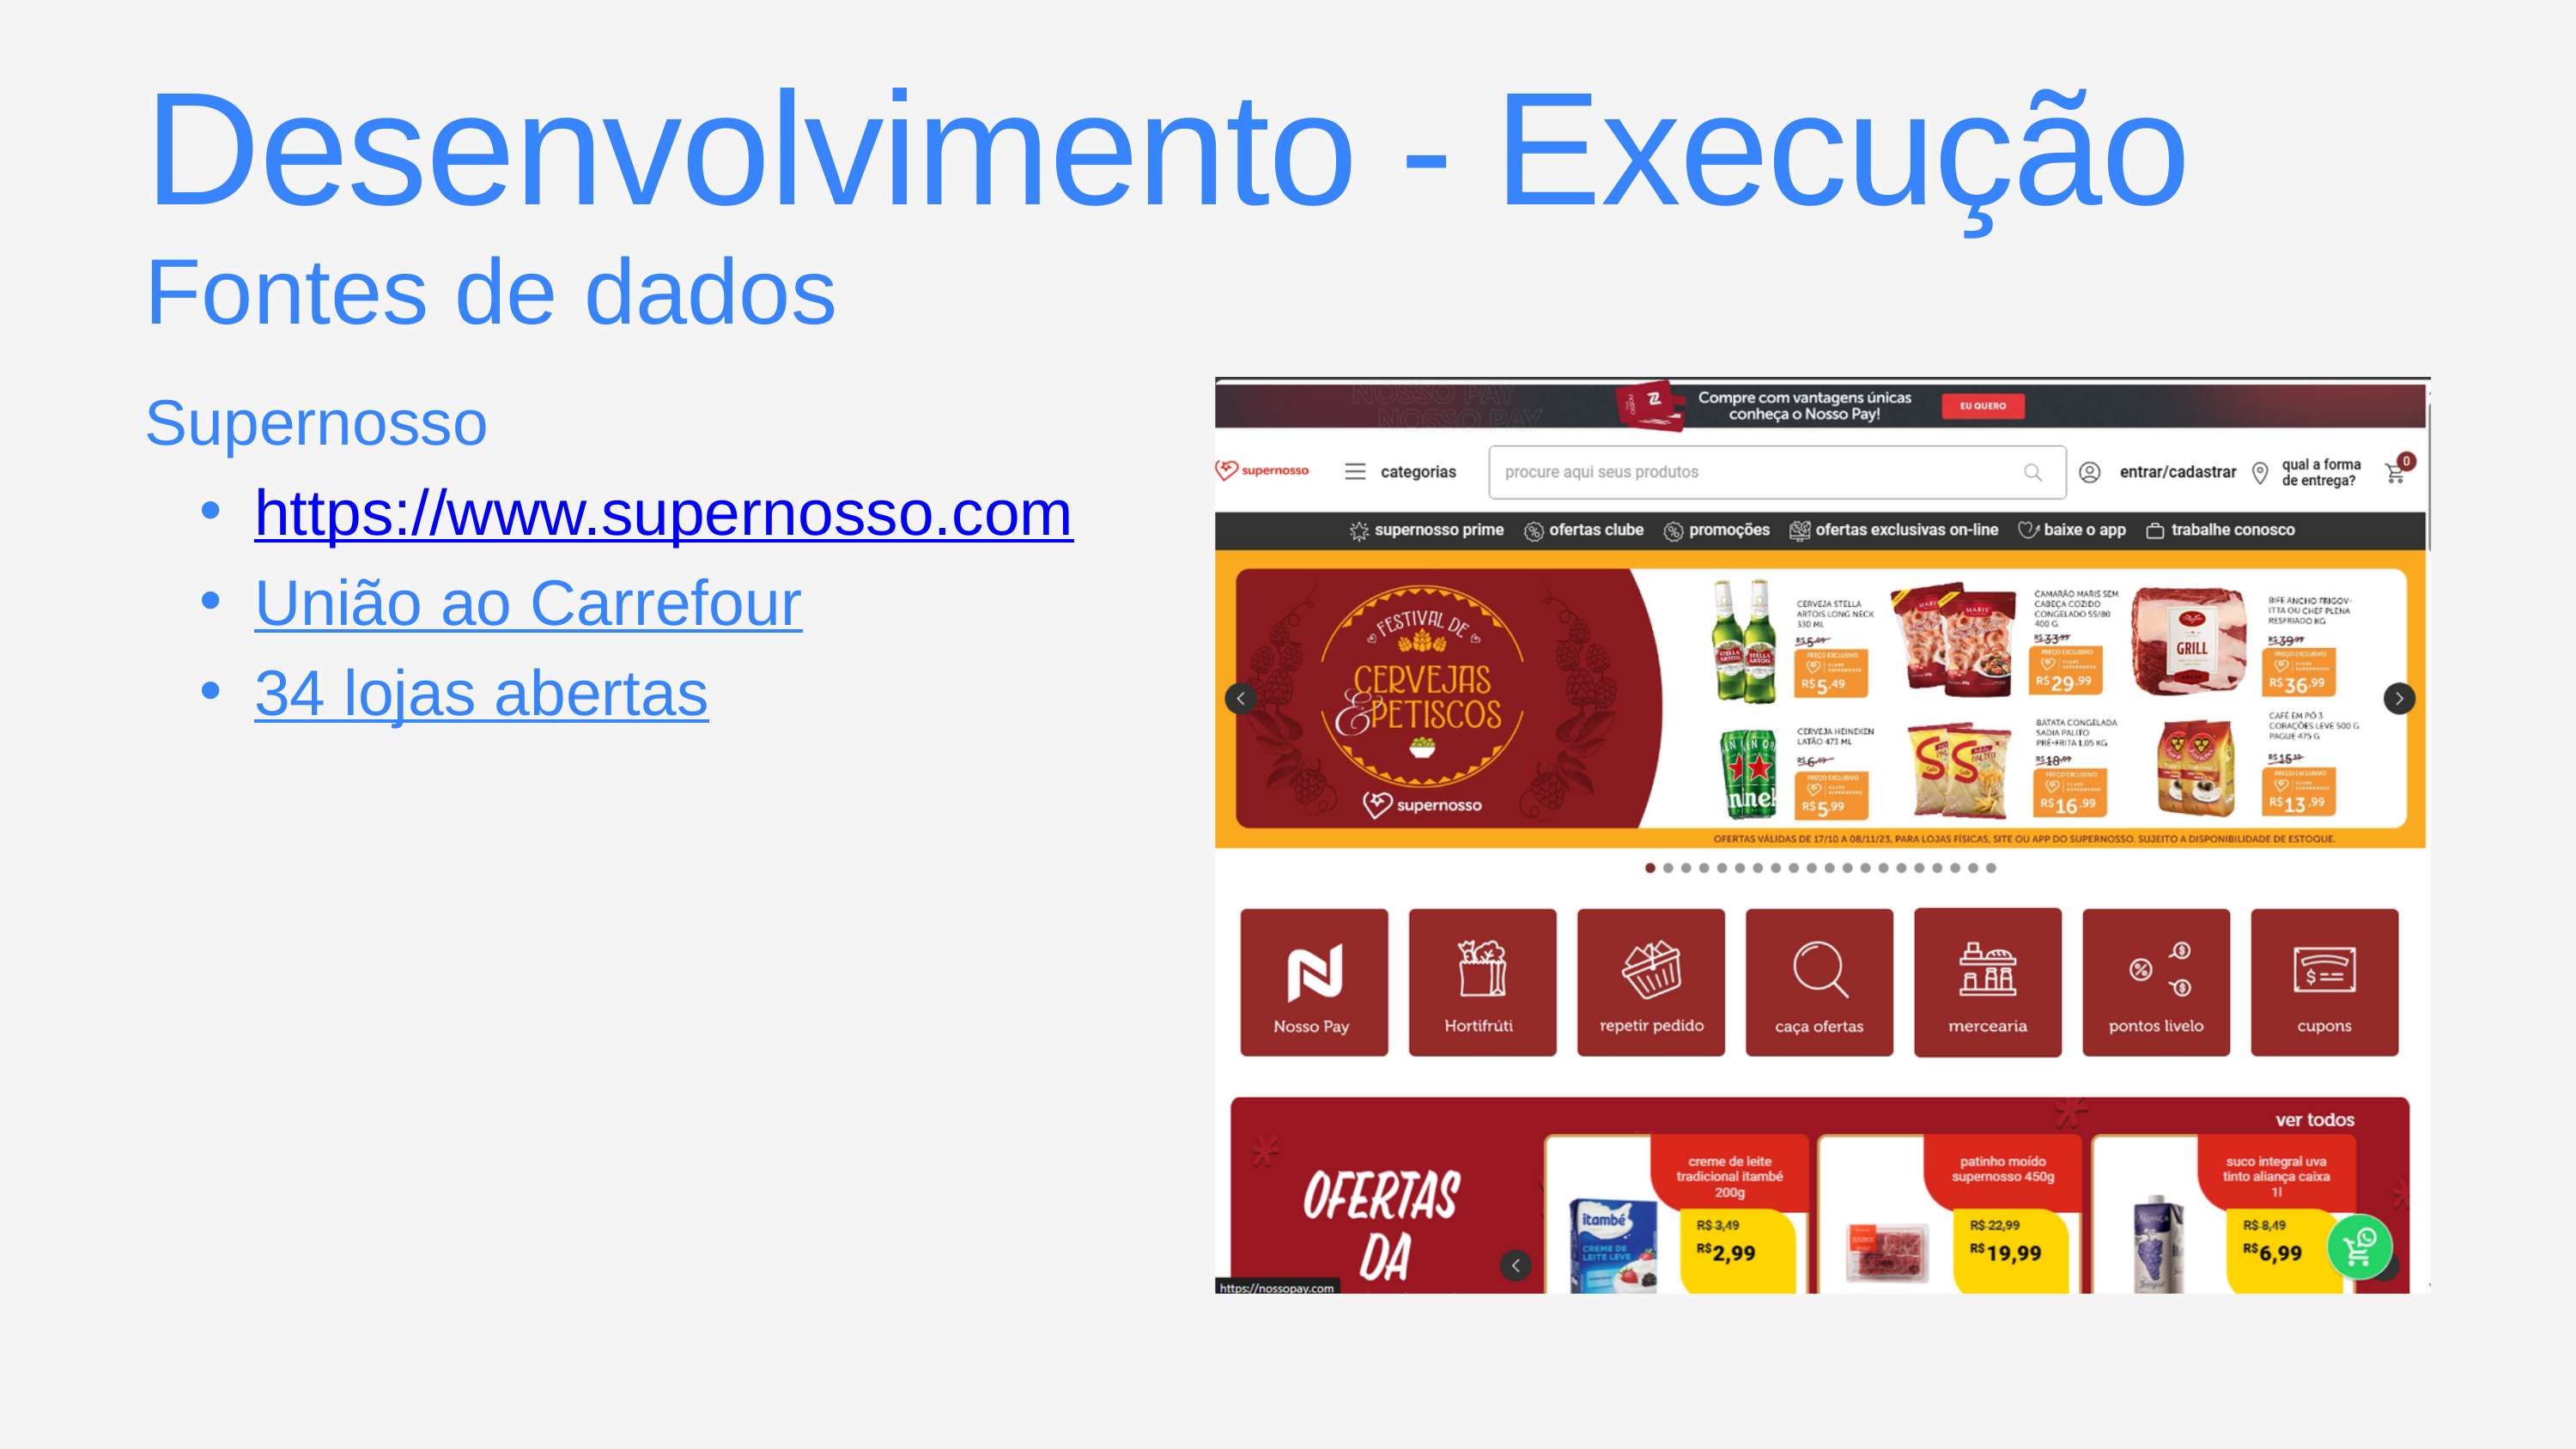

Desenvolvimento - Execução
Fontes de dados
Supernosso
https://www.supernosso.com
União ao Carrefour
34 lojas abertas